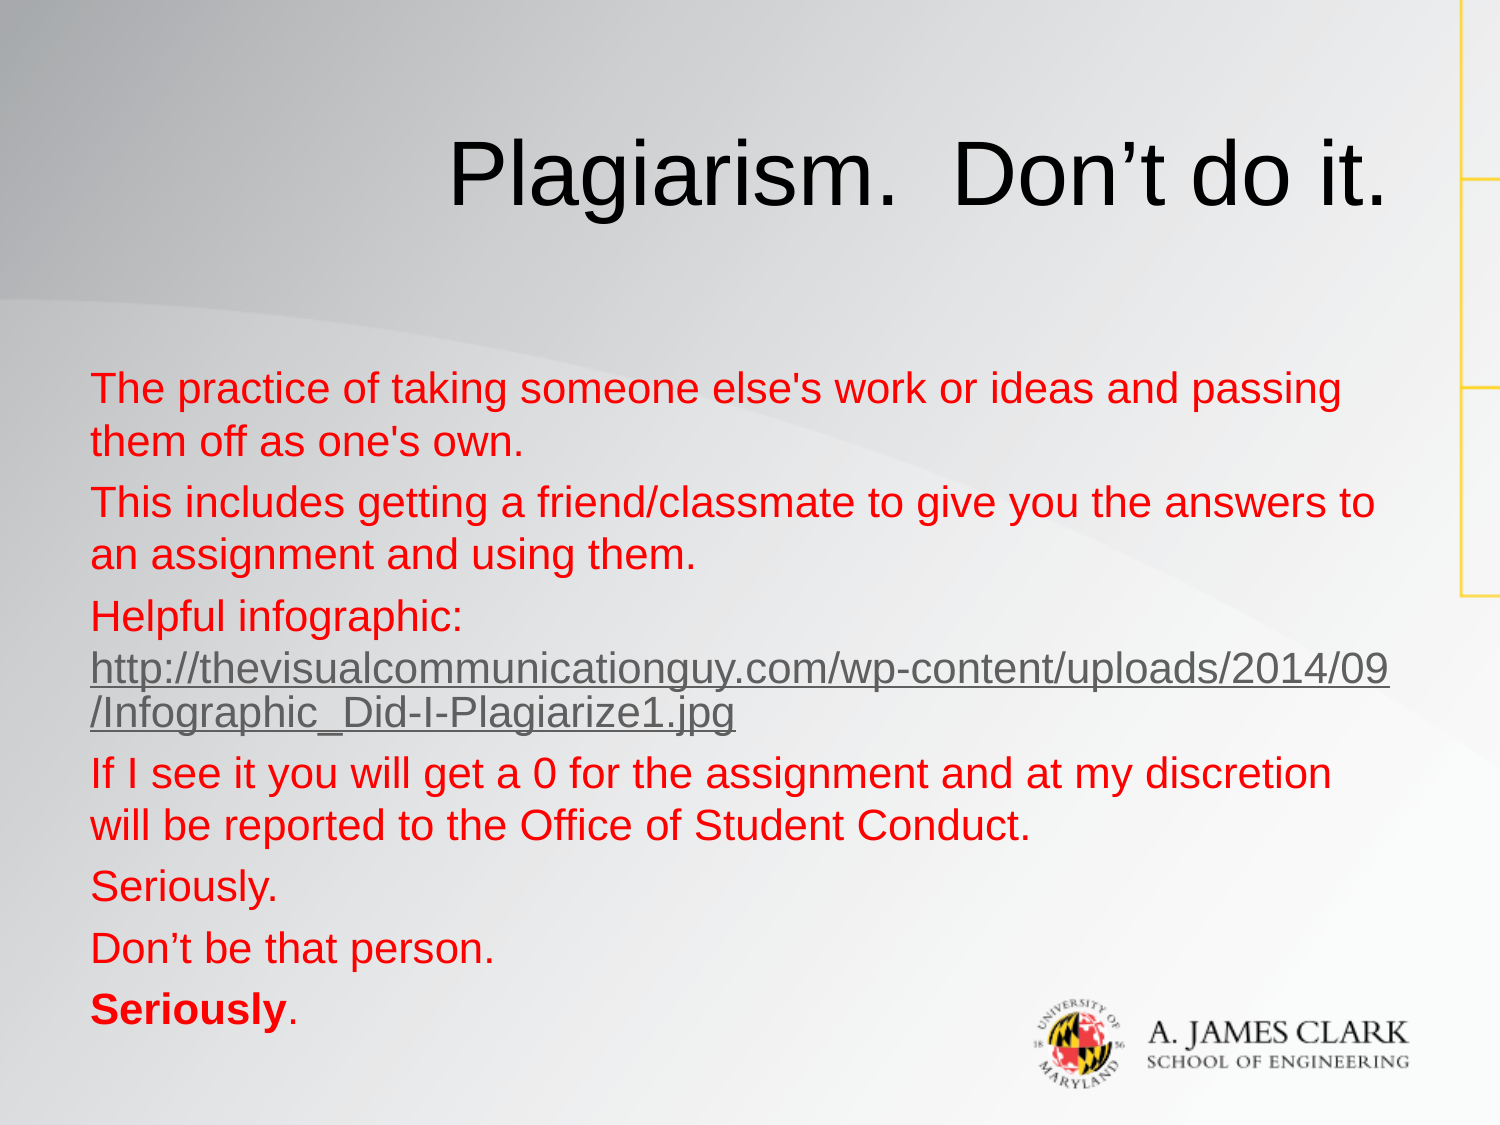

# Plagiarism.  Don’t do it.
The practice of taking someone else's work or ideas and passing them off as one's own.
This includes getting a friend/classmate to give you the answers to an assignment and using them.
Helpful infographic: http://thevisualcommunicationguy.com/wp-content/uploads/2014/09/Infographic_Did-I-Plagiarize1.jpg
If I see it you will get a 0 for the assignment and at my discretion will be reported to the Office of Student Conduct.
Seriously.
Don’t be that person.
Seriously.